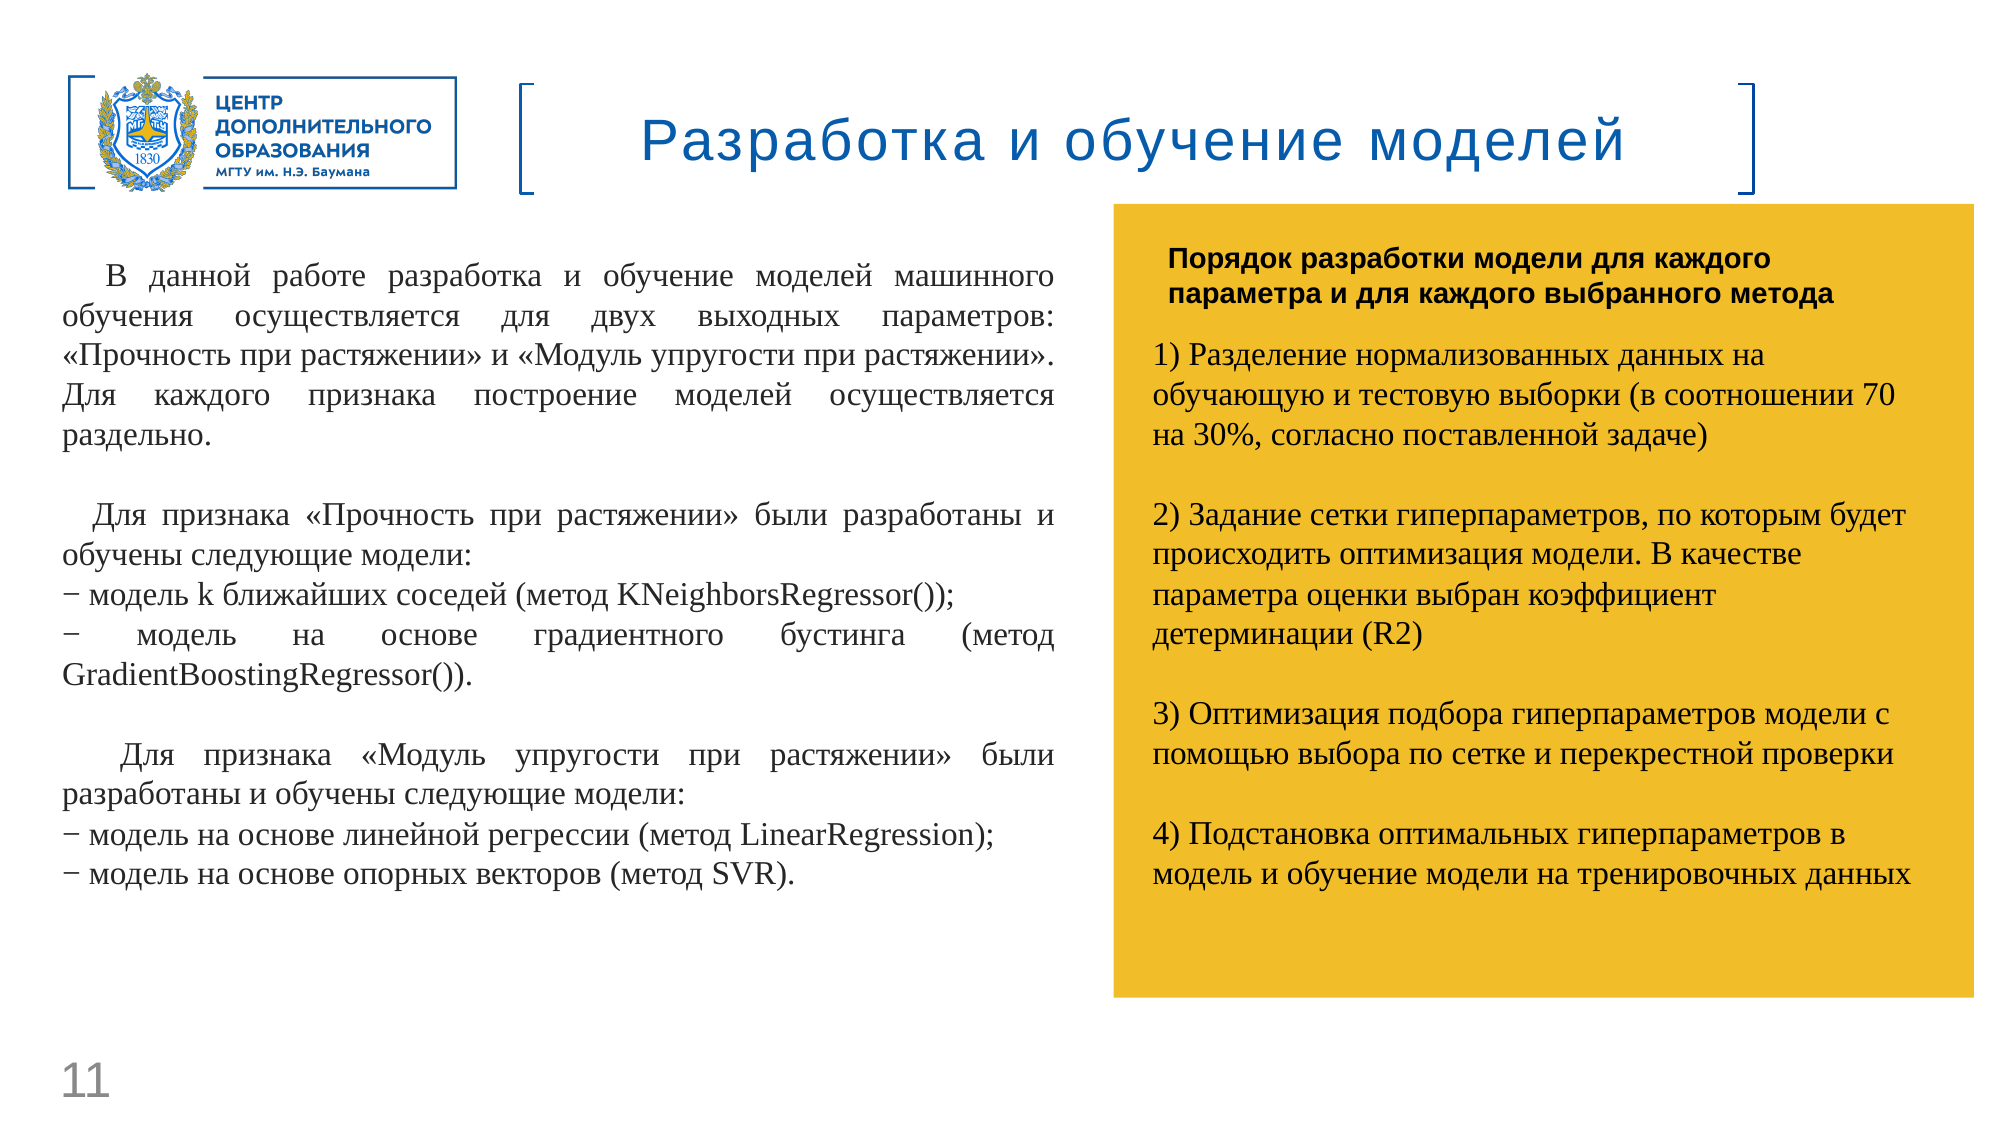

Разработка и обучение моделей

Порядок разработки модели для каждого параметра и для каждого выбранного метода
  В данной работе разработка и обучение моделей машинного обучения осуществляется для двух выходных параметров: «Прочность при растяжении» и «Модуль упругости при растяжении». Для каждого признака построение моделей осуществляется раздельно.

  Для признака «Прочность при растяжении» были разработаны и обучены следующие модели:
− модель k ближайших соседей (метод KNeighborsRegressor());
− модель на основе градиентного бустинга (метод GradientBoostingRegressor()).

  Для признака «Модуль упругости при растяжении» были разработаны и обучены следующие модели:
− модель на основе линейной регрессии (метод LinearRegression);
− модель на основе опорных векторов (метод SVR).

1) Разделение нормализованных данных на обучающую и тестовую выборки (в соотношении 70 на 30%, согласно поставленной задаче)

2) Задание сетки гиперпараметров, по которым будет происходить оптимизация модели. В качестве параметра оценки выбран коэффициент детерминации (R2)

3) Оптимизация подбора гиперпараметров модели с помощью выбора по сетке и перекрестной проверки

4) Подстановка оптимальных гиперпараметров в модель и обучение модели на тренировочных данных
11